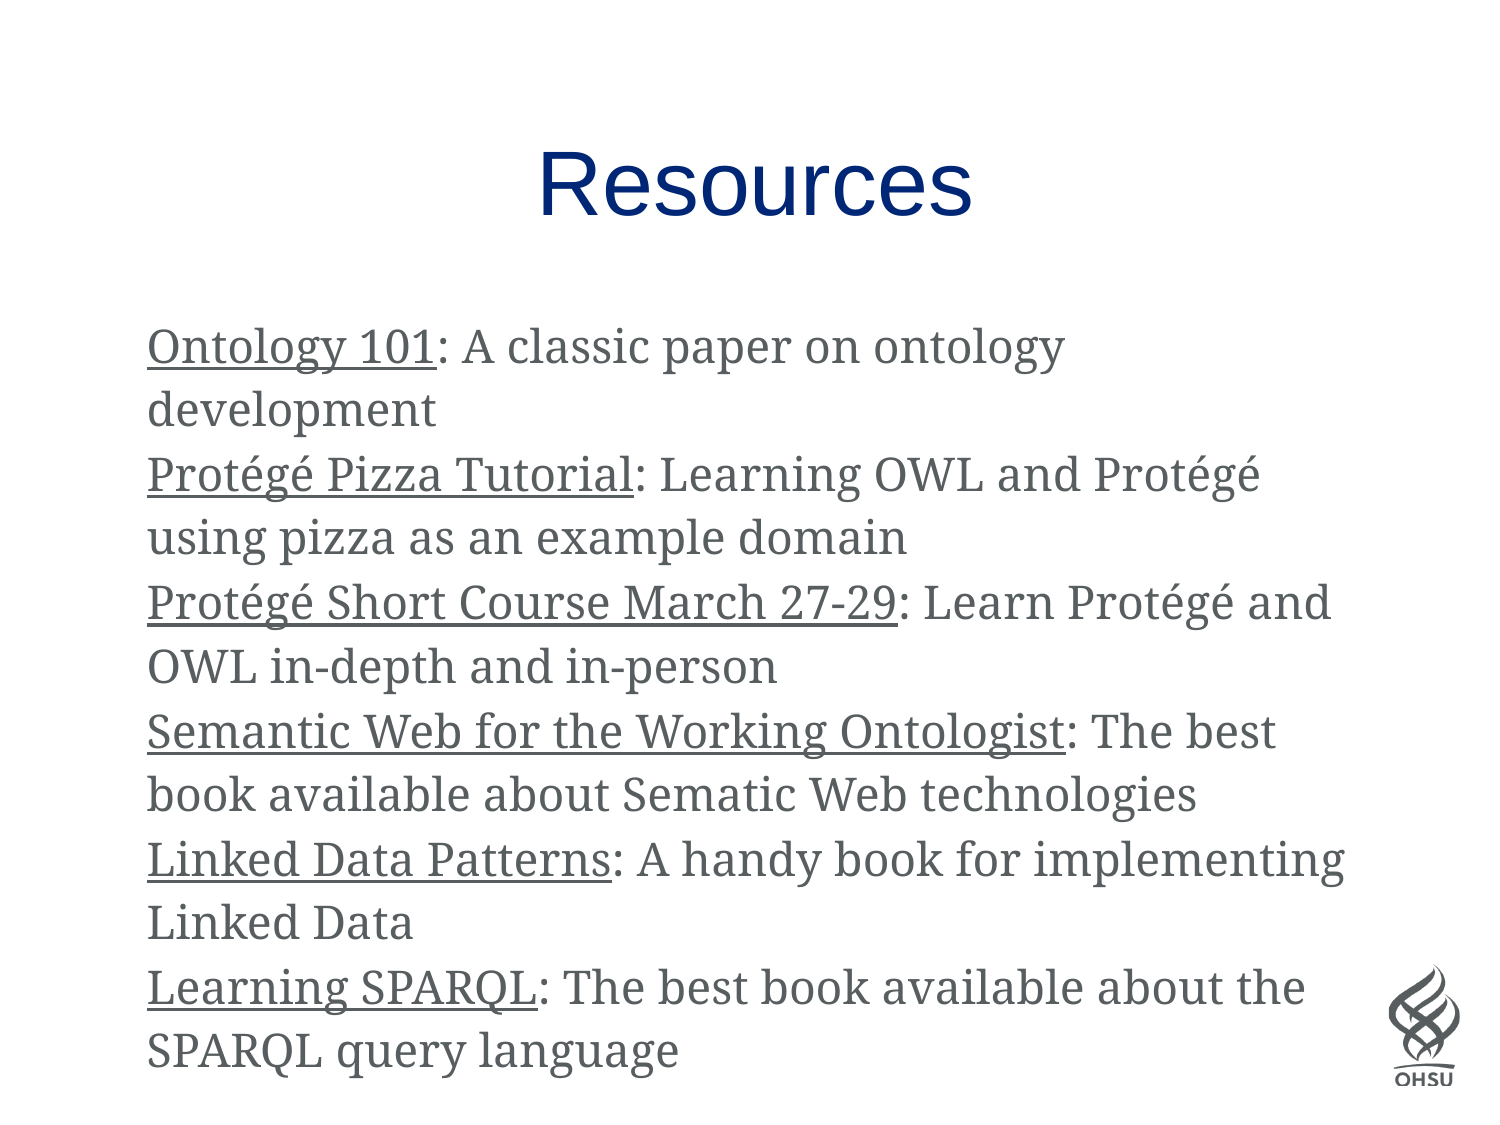

# Resources
Ontology 101: A classic paper on ontology development
Protégé Pizza Tutorial: Learning OWL and Protégé using pizza as an example domain
Protégé Short Course March 27-29: Learn Protégé and OWL in-depth and in-person
Semantic Web for the Working Ontologist: The best book available about Sematic Web technologies
Linked Data Patterns: A handy book for implementing Linked Data
Learning SPARQL: The best book available about the SPARQL query language